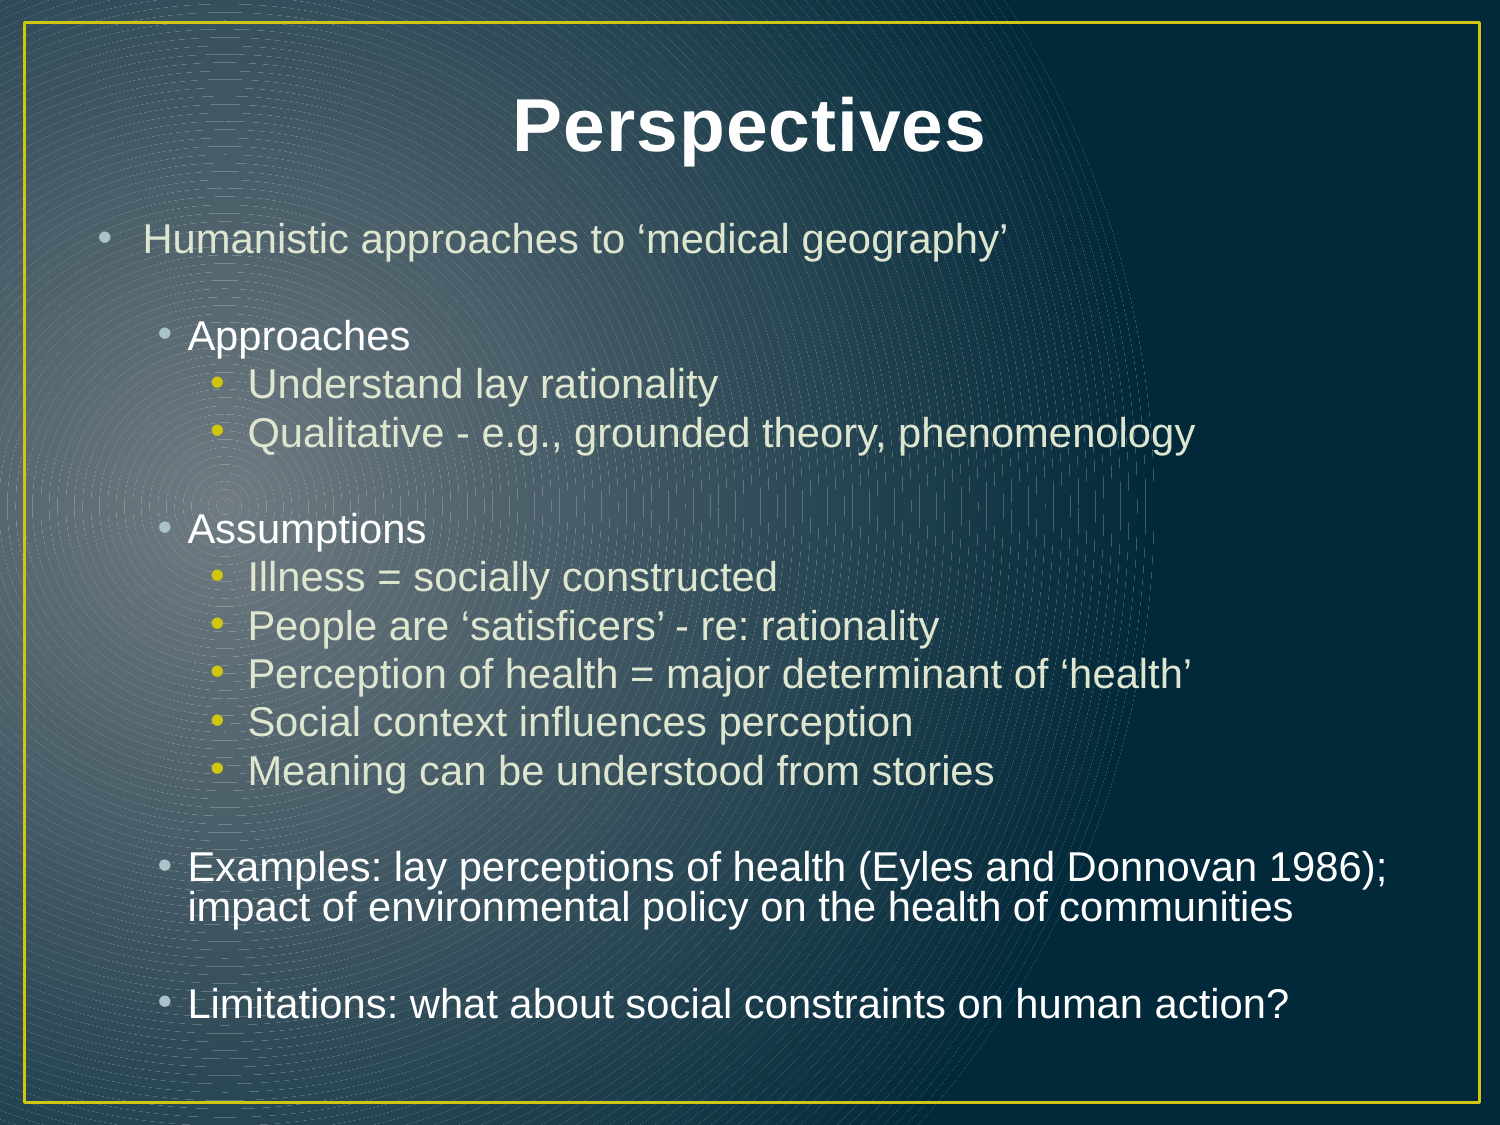

# Perspectives
Humanistic approaches to ‘medical geography’

Approaches
Understand lay rationality
Qualitative - e.g., grounded theory, phenomenology

Assumptions
Illness = socially constructed
People are ‘satisficers’ - re: rationality
Perception of health = major determinant of ‘health’
Social context influences perception
Meaning can be understood from stories

Examples: lay perceptions of health (Eyles and Donnovan 1986); impact of environmental policy on the health of communities

Limitations: what about social constraints on human action?